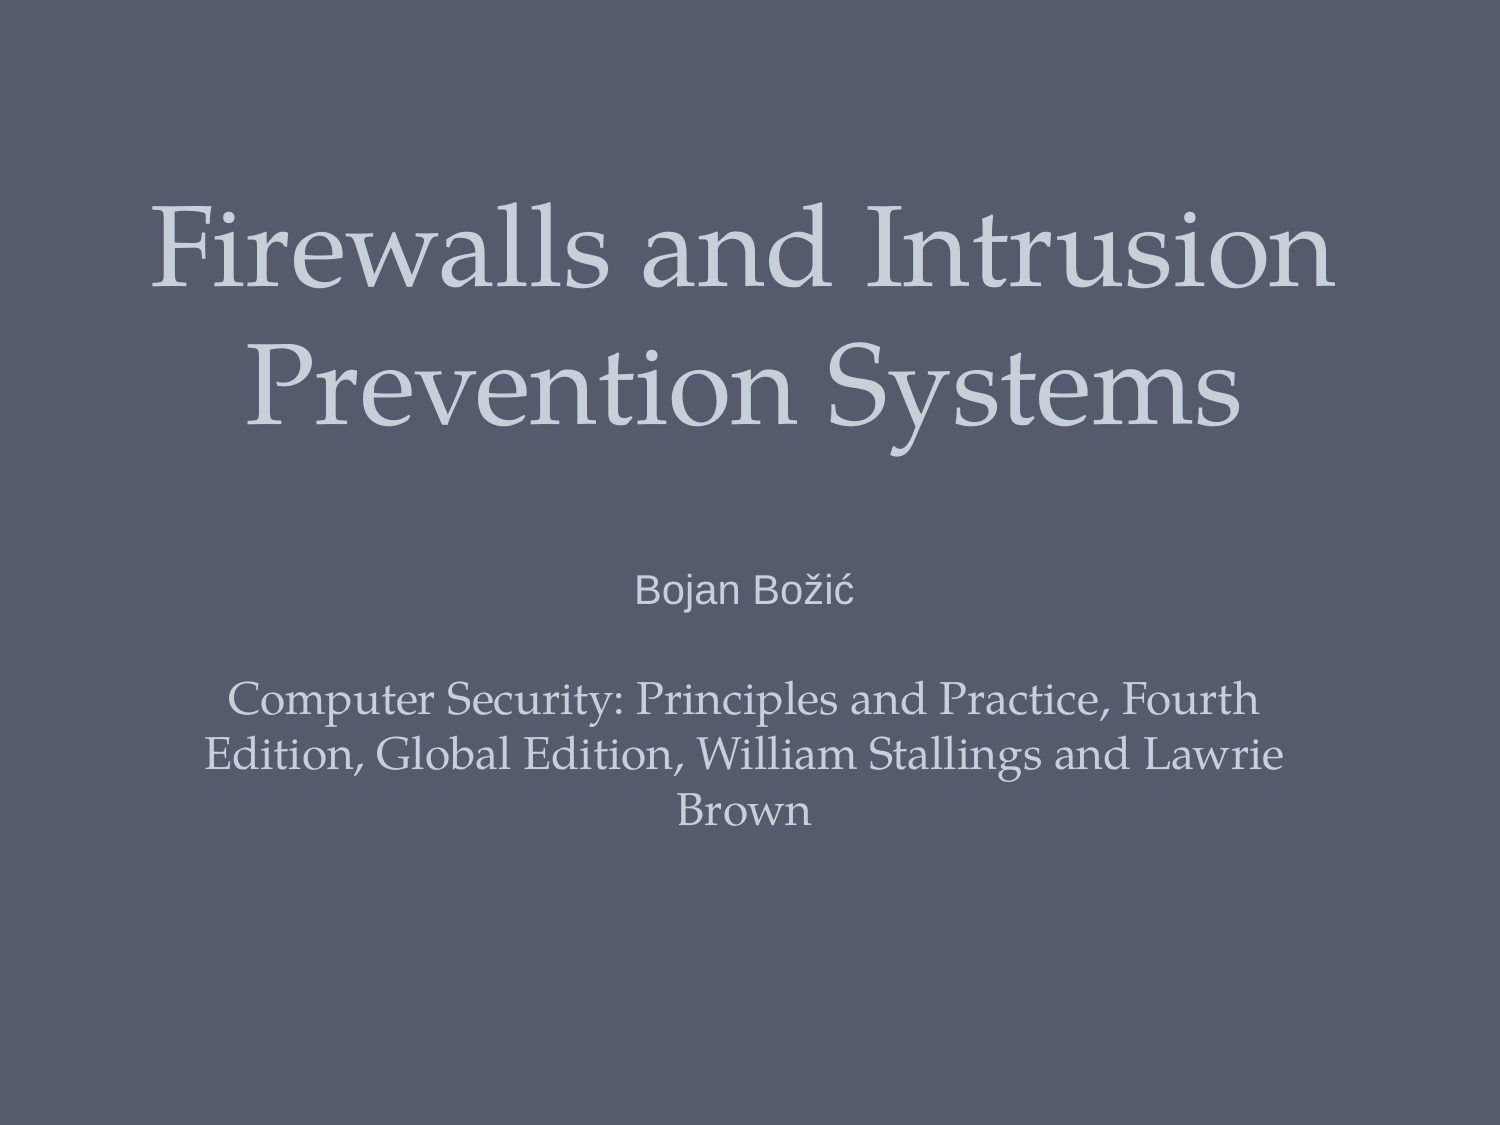

Firewalls and Intrusion Prevention Systems

Bojan Božić

Computer Security: Principles and Practice, Fourth Edition, Global Edition, William Stallings and Lawrie Brown